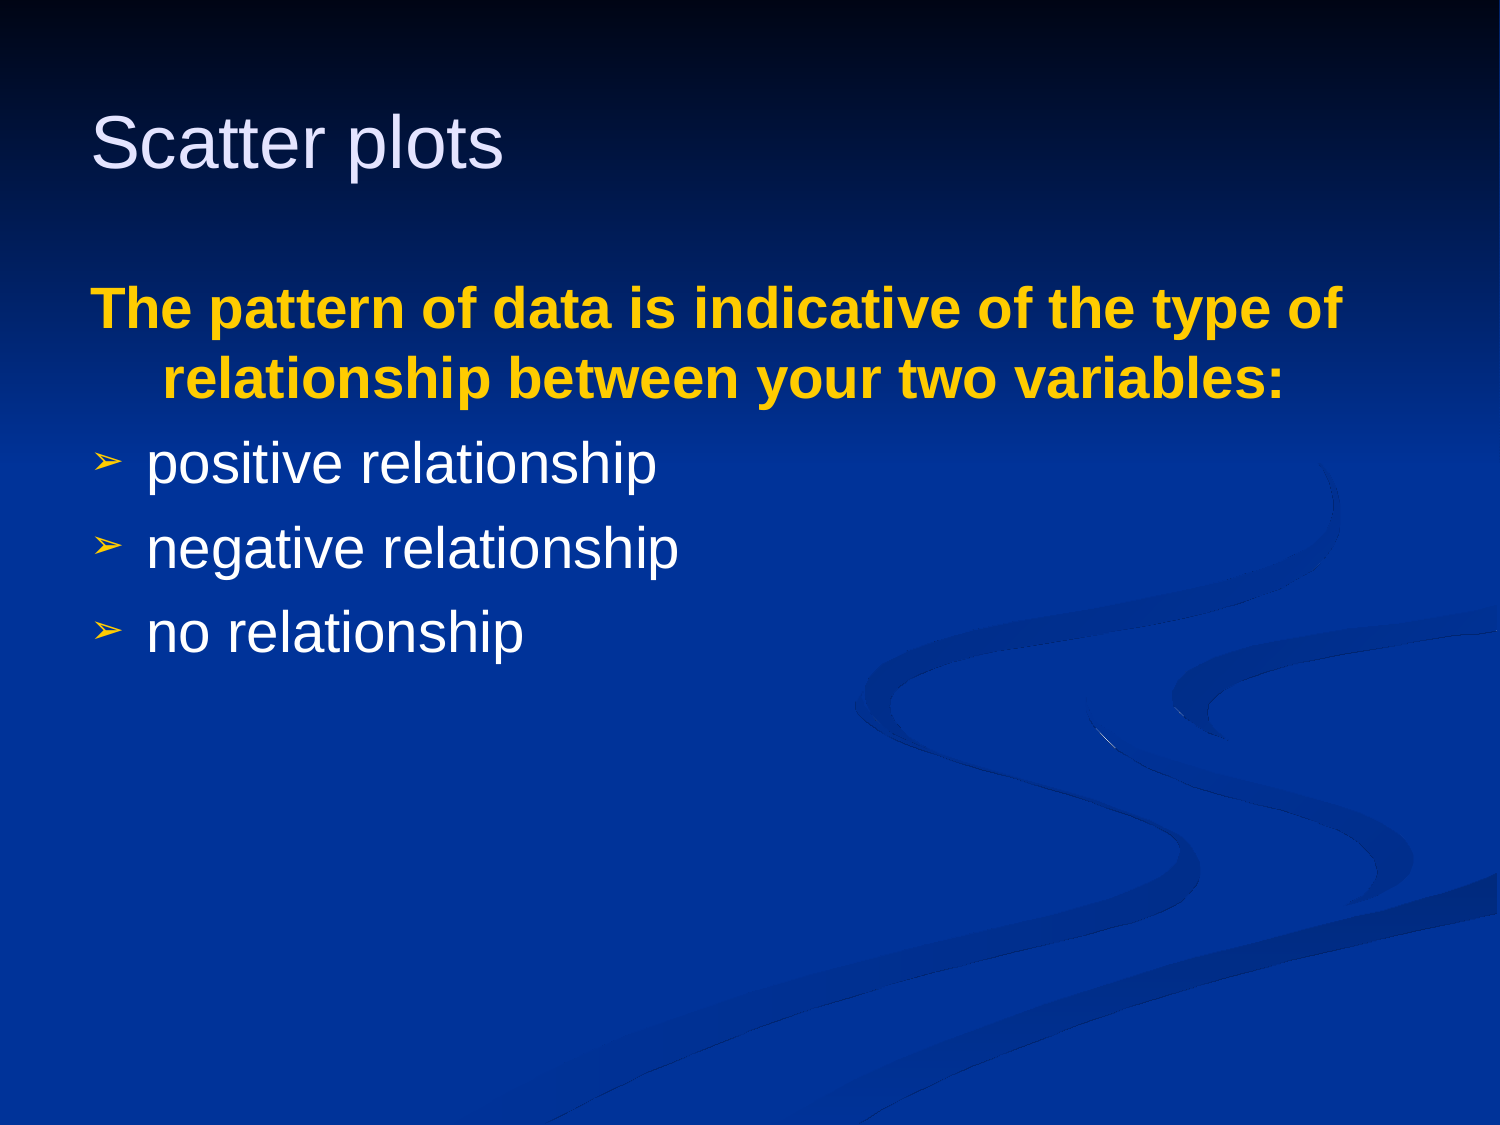

# Scatter plots
The pattern of data is indicative of the type of  relationship between your two variables:
positive relationship
negative relationship
no relationship